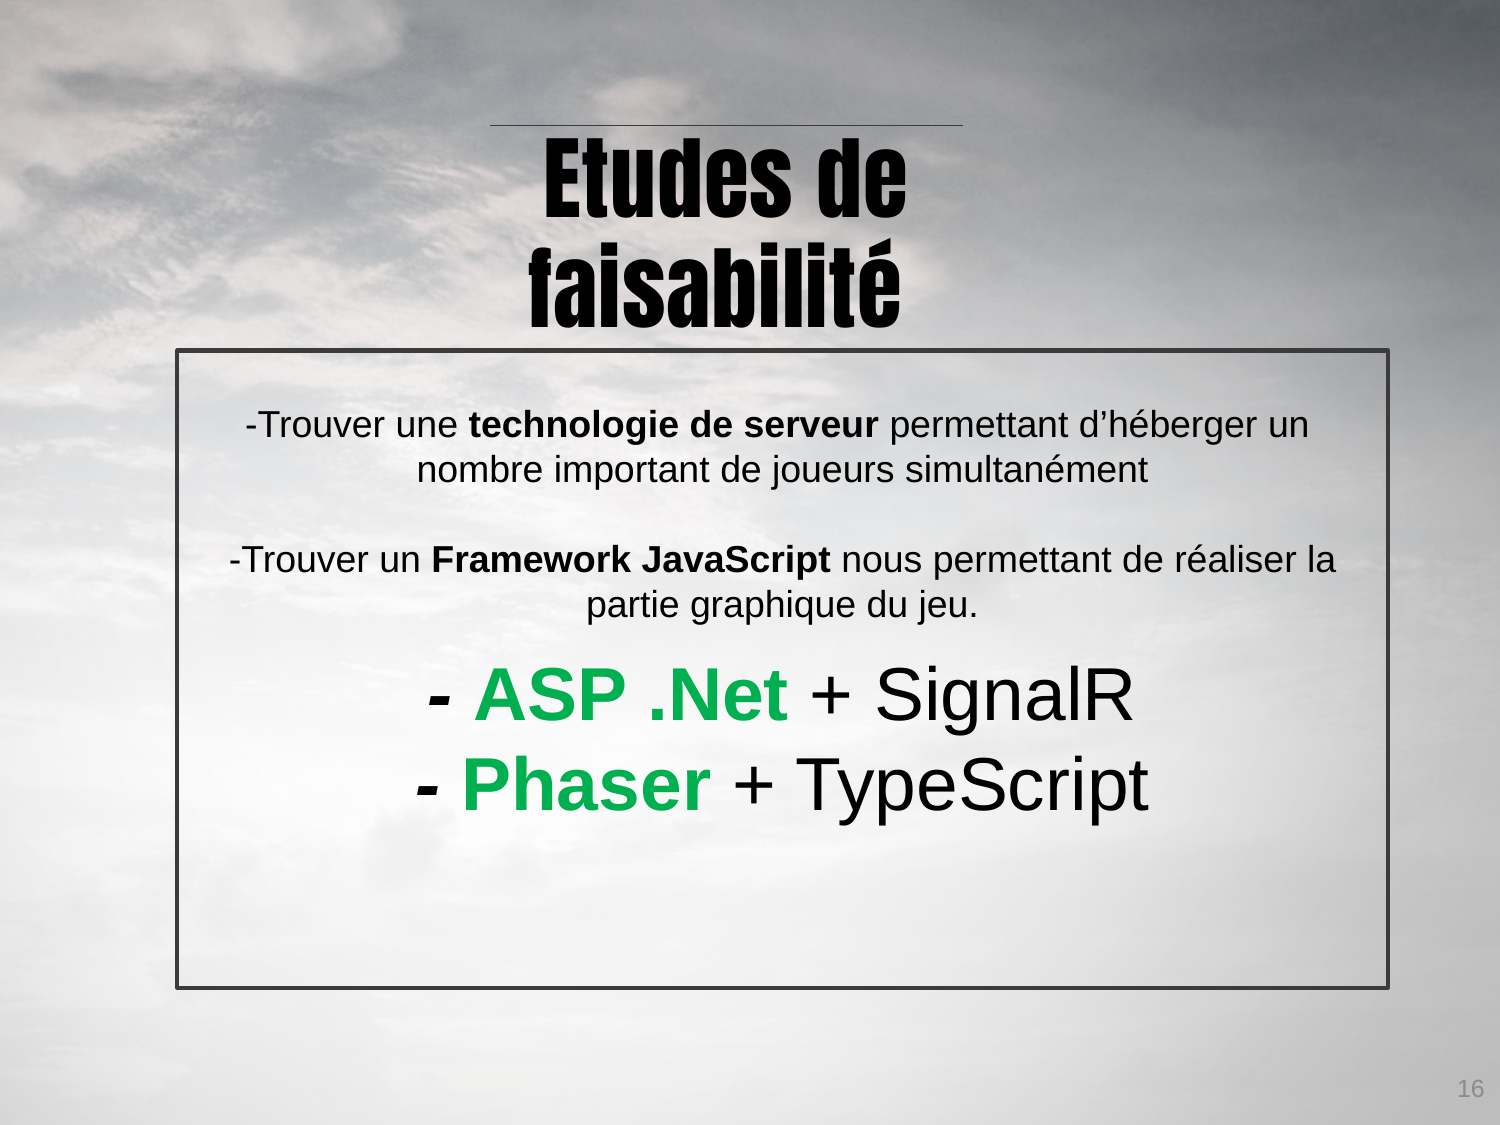

Etudes de faisabilité

-Trouver une technologie de serveur permettant d’héberger un
nombre important de joueurs simultanément

-Trouver un Framework JavaScript nous permettant de réaliser la partie graphique du jeu.

- ASP .Net + SignalR
- Phaser + TypeScript
16